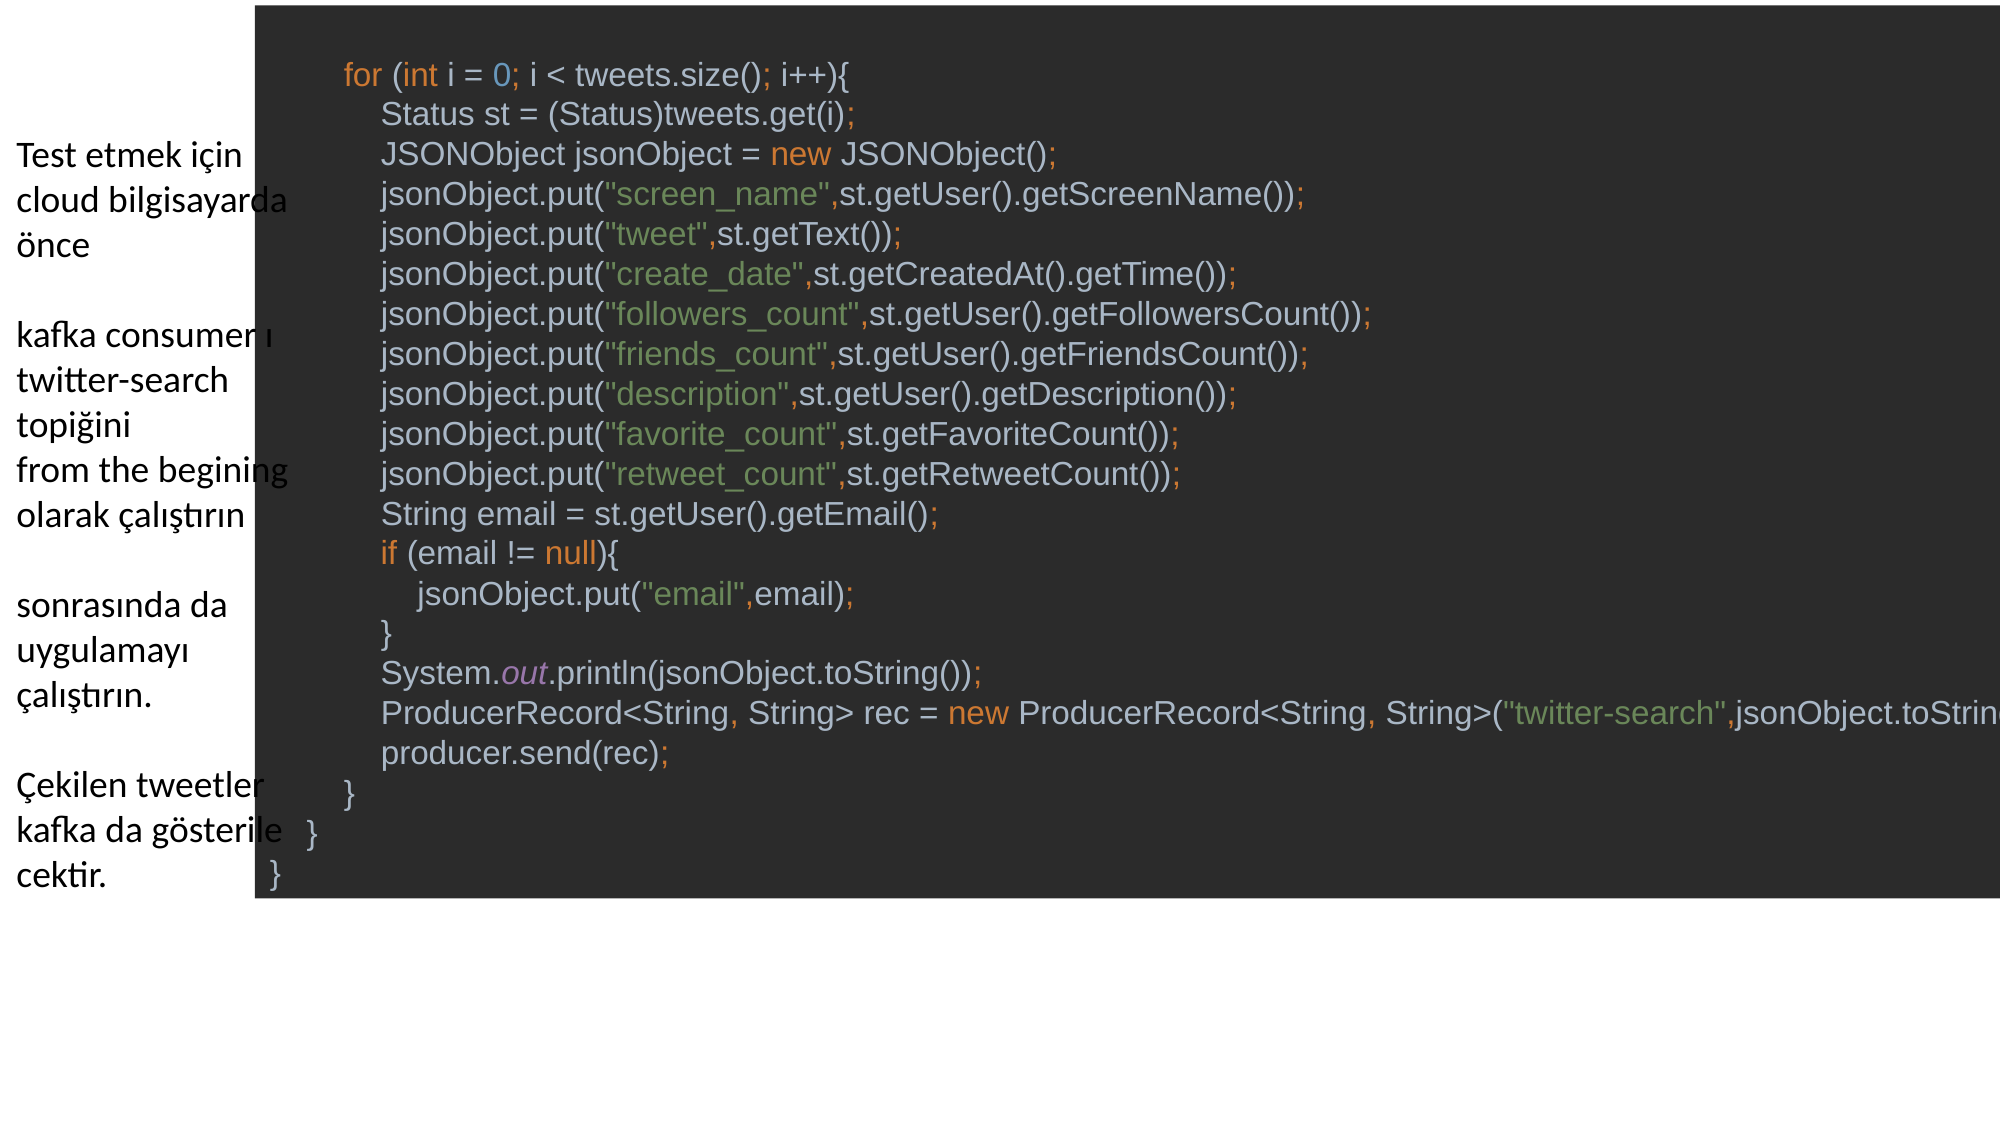

for (int i = 0; i < tweets.size(); i++){
            Status st = (Status)tweets.get(i);
            JSONObject jsonObject = new JSONObject();
            jsonObject.put("screen_name",st.getUser().getScreenName());
            jsonObject.put("tweet",st.getText());
            jsonObject.put("create_date",st.getCreatedAt().getTime());
            jsonObject.put("followers_count",st.getUser().getFollowersCount());
            jsonObject.put("friends_count",st.getUser().getFriendsCount());
            jsonObject.put("description",st.getUser().getDescription());
            jsonObject.put("favorite_count",st.getFavoriteCount());
            jsonObject.put("retweet_count",st.getRetweetCount());
            String email = st.getUser().getEmail();
            if (email != null){
                jsonObject.put("email",email);
            }
            System.out.println(jsonObject.toString());
            ProducerRecord<String, String> rec = new ProducerRecord<String, String>("twitter-search",jsonObject.toString());
            producer.send(rec);
        }
    }
}
Test etmek için
cloud bilgisayarda
önce

kafka consumer ı
twitter-search
topiğini
from the begining
olarak çalıştırın

sonrasında da
uygulamayı
çalıştırın.

Çekilen tweetler
kafka da gösterile
cektir.